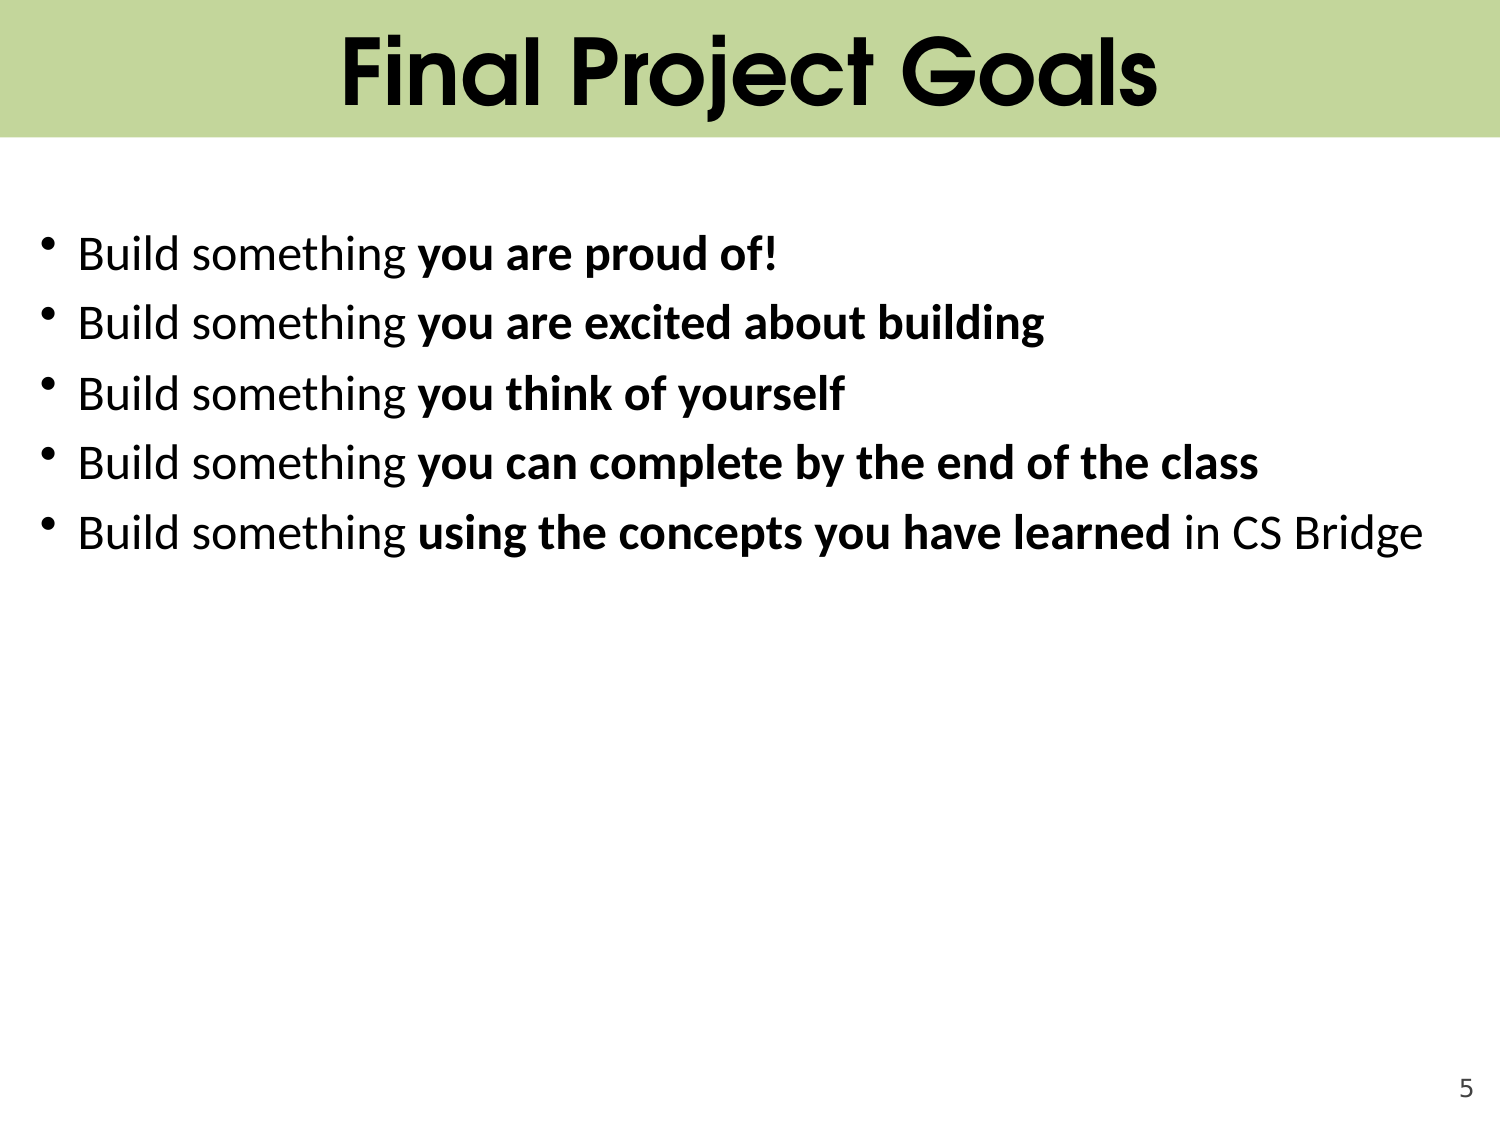

# Final Project Goals
Build something you are proud of!
Build something you are excited about building
Build something you think of yourself
Build something you can complete by the end of the class
Build something using the concepts you have learned in CS Bridge